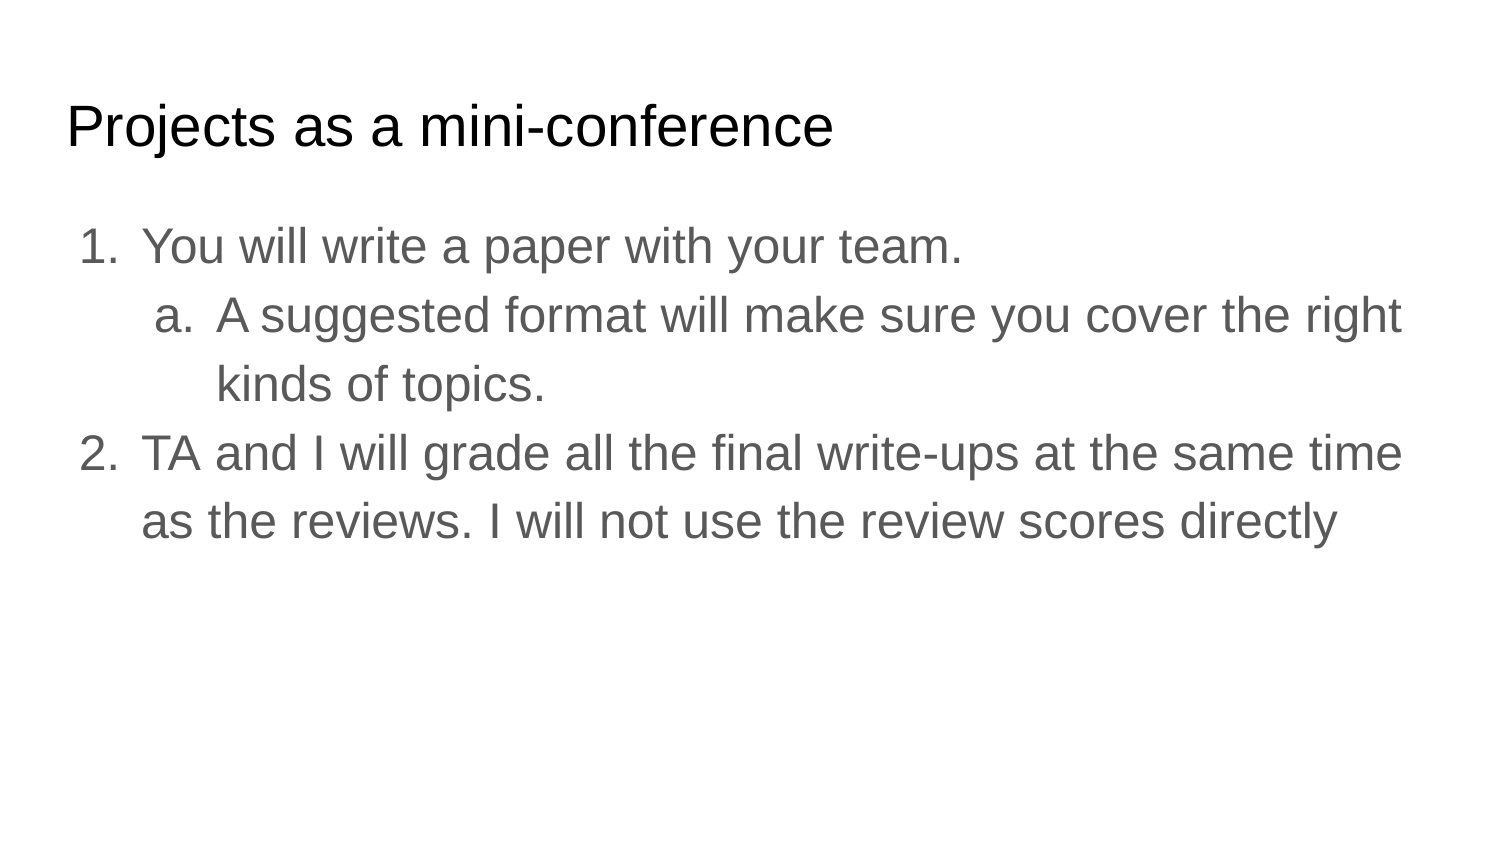

# Projects as a mini-conference
You will write a paper with your team.
A suggested format will make sure you cover the right kinds of topics.
TA and I will grade all the final write-ups at the same time as the reviews. I will not use the review scores directly